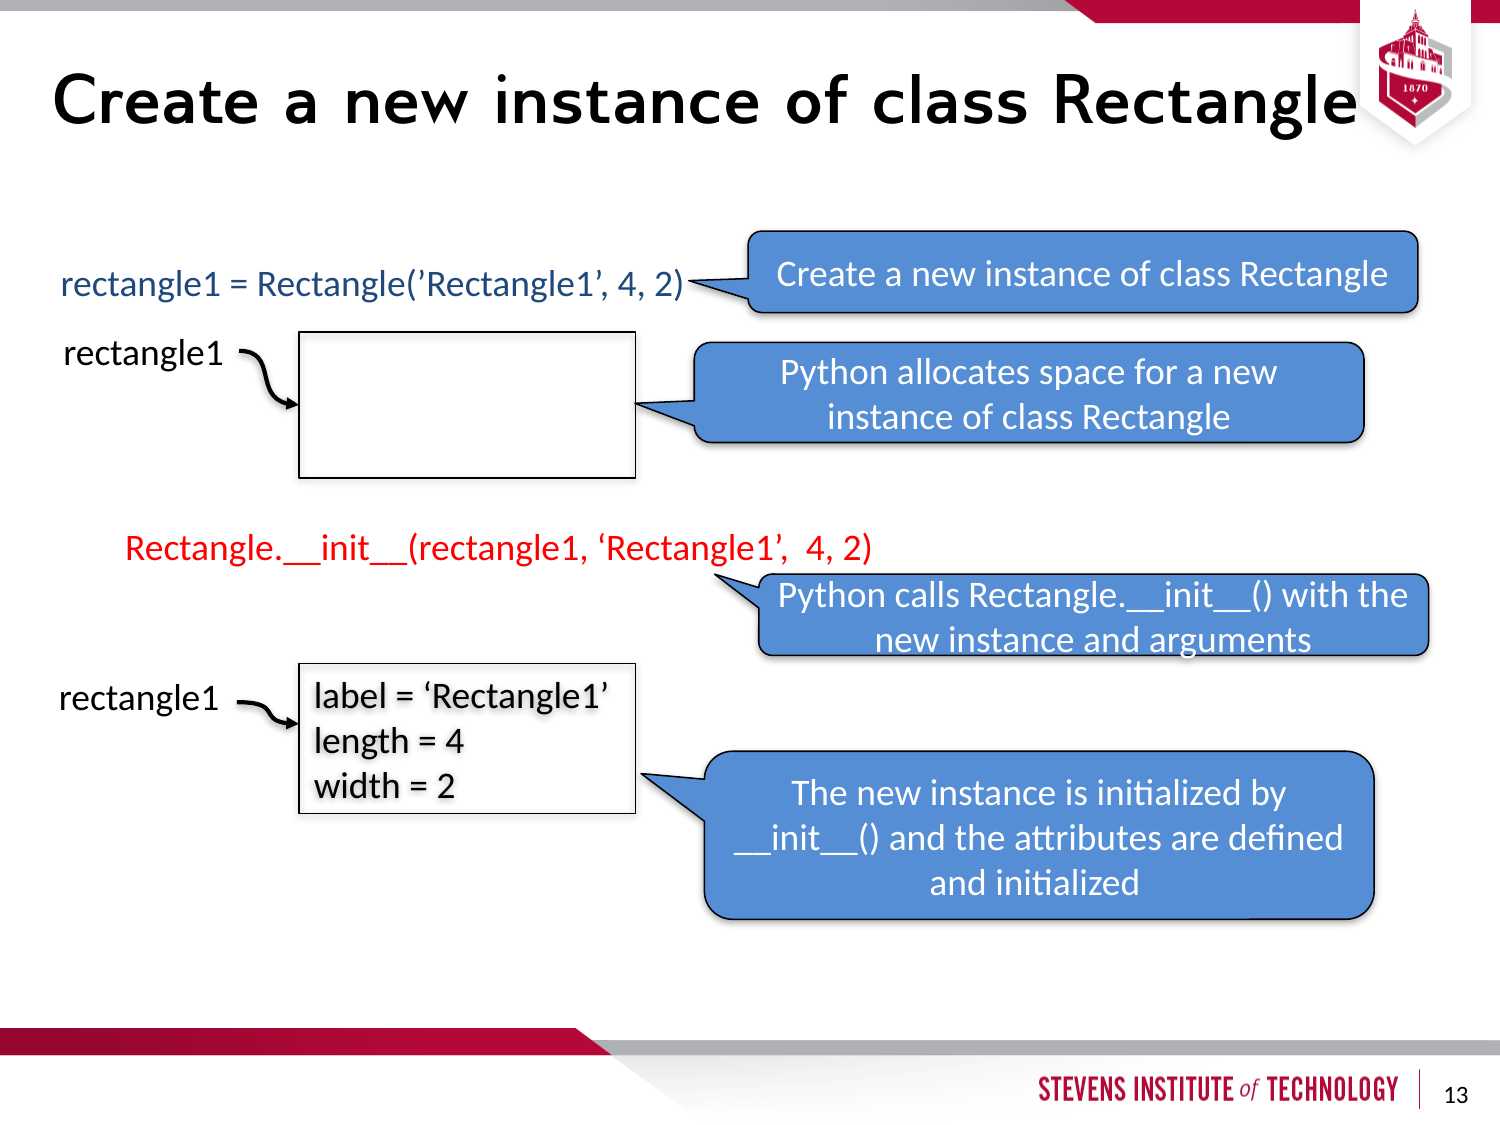

# Create a new instance of class Rectangle
Create a new instance of class Rectangle
 rectangle1 = Rectangle(’Rectangle1’, 4, 2)
rectangle1

Python allocates space for a new instance of class Rectangle
Rectangle.__init__(rectangle1, ‘Rectangle1’,  4, 2)
Python calls Rectangle.__init__() with the new instance and arguments
label = ‘Rectangle1’
length = 4
width = 2
rectangle1
The new instance is initialized by __init__() and the attributes are defined and initialized
13